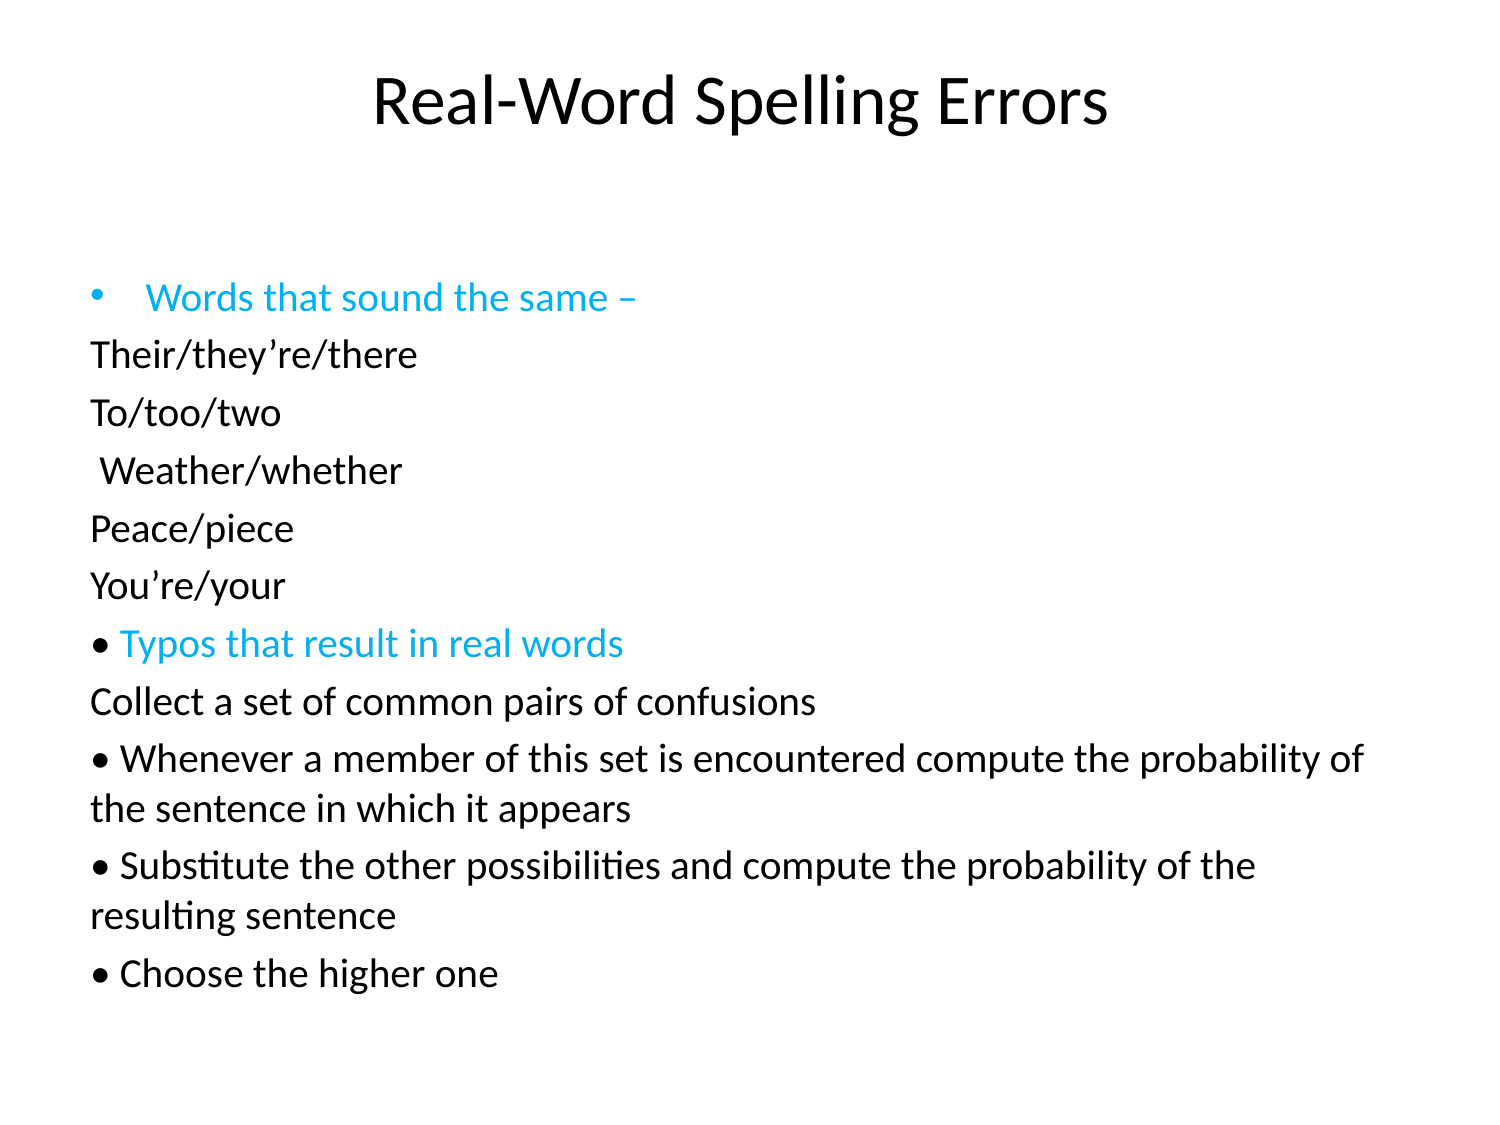

# Real-Word Spelling Errors
Words that sound the same –
Their/they’re/there
To/too/two
 Weather/whether
Peace/piece
You’re/your
• Typos that result in real words
Collect a set of common pairs of confusions
• Whenever a member of this set is encountered compute the probability of the sentence in which it appears
• Substitute the other possibilities and compute the probability of the resulting sentence
• Choose the higher one